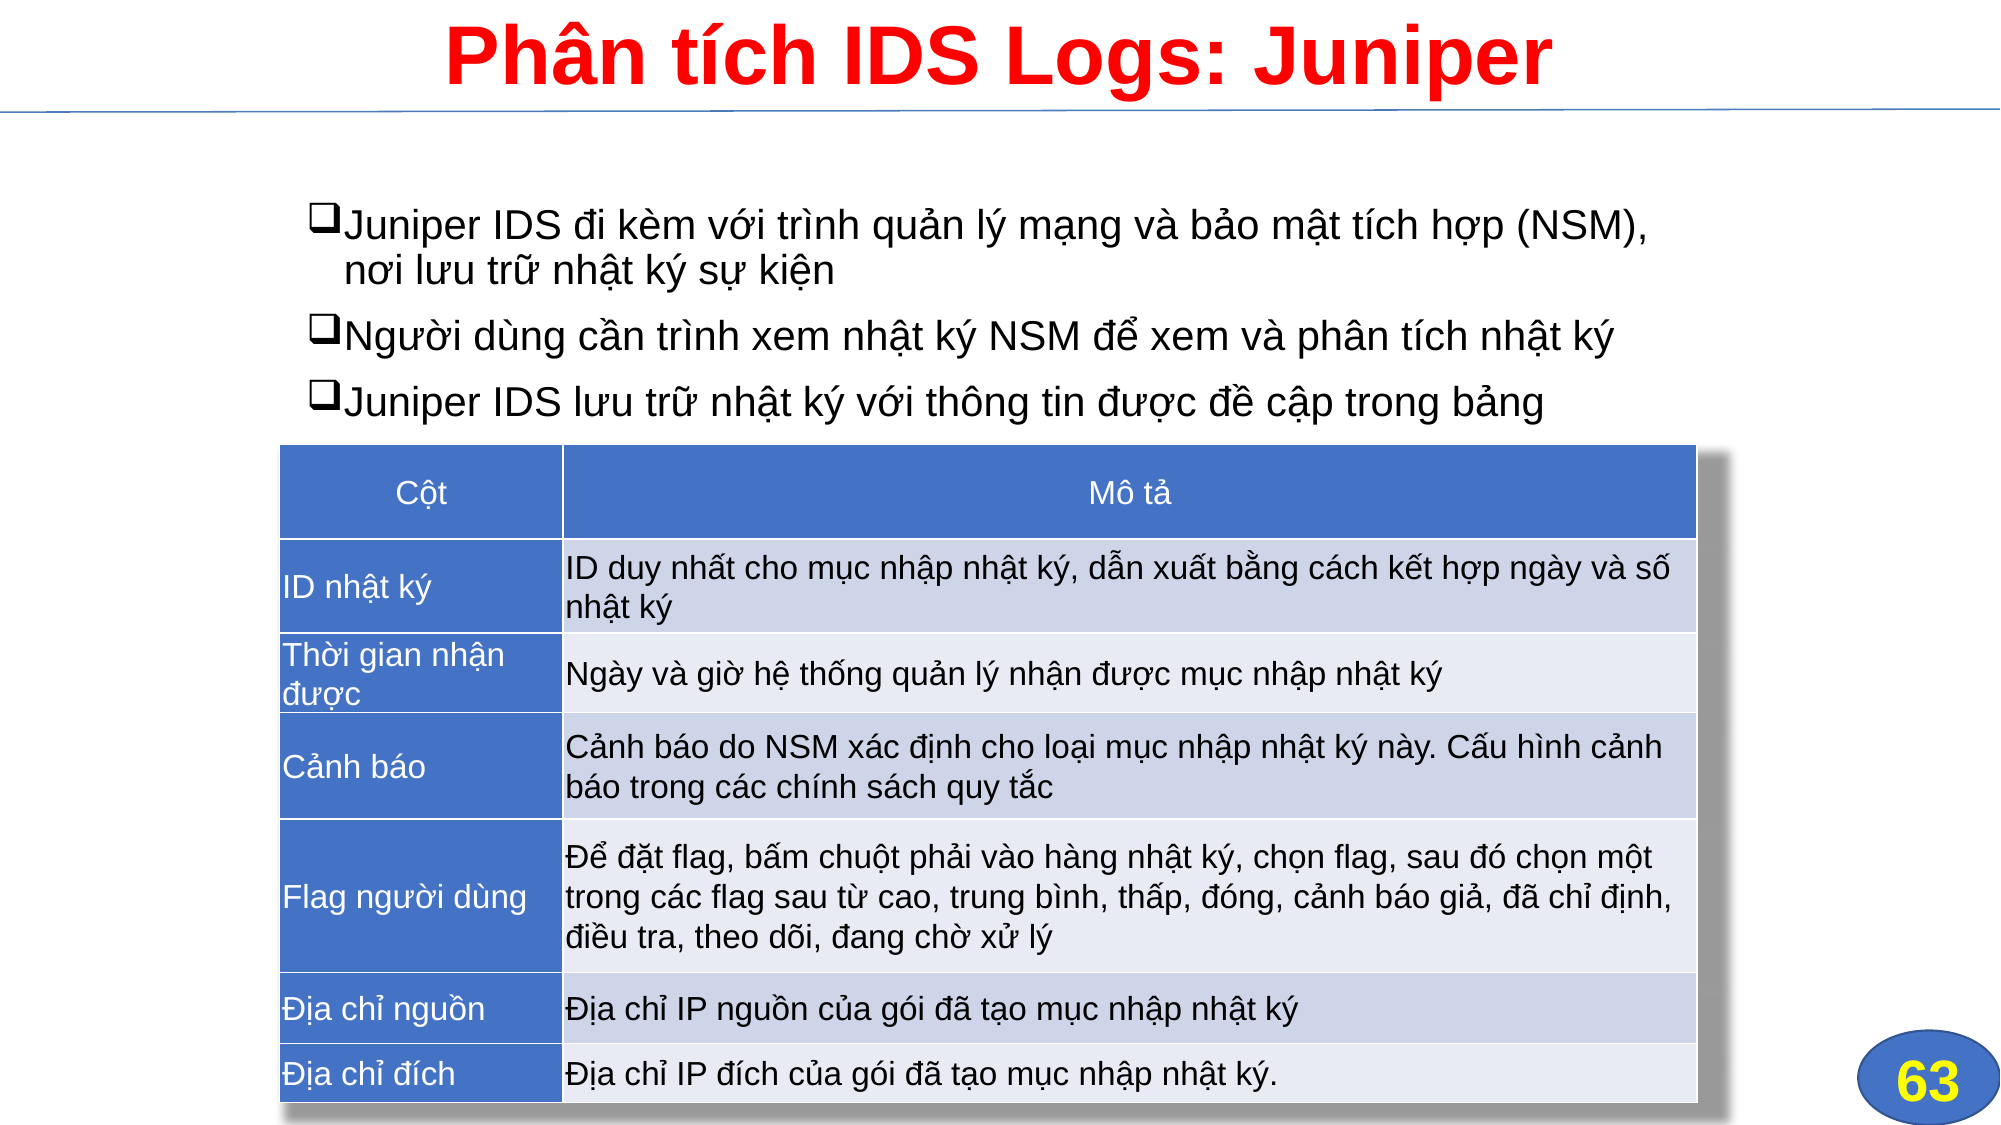

# Phân tích IDS Logs: Juniper
Juniper IDS đi kèm với trình quản lý mạng và bảo mật tích hợp (NSM), nơi lưu trữ nhật ký sự kiện
Người dùng cần trình xem nhật ký NSM để xem và phân tích nhật ký
Juniper IDS lưu trữ nhật ký với thông tin được đề cập trong bảng

| Cột | Mô tả |
| --- | --- |
| ID nhật ký | ID duy nhất cho mục nhập nhật ký, dẫn xuất bằng cách kết hợp ngày và số nhật ký |
| Thời gian nhận được | Ngày và giờ hệ thống quản lý nhận được mục nhập nhật ký |
| Cảnh báo | Cảnh báo do NSM xác định cho loại mục nhập nhật ký này. Cấu hình cảnh báo trong các chính sách quy tắc |
| Flag người dùng | Để đặt flag, bấm chuột phải vào hàng nhật ký, chọn flag, sau đó chọn một trong các flag sau từ cao, trung bình, thấp, đóng, cảnh báo giả, đã chỉ định, điều tra, theo dõi, đang chờ xử lý |
| Địa chỉ nguồn | Địa chỉ IP nguồn của gói đã tạo mục nhập nhật ký |
| Địa chỉ đích | Địa chỉ IP đích của gói đã tạo mục nhập nhật ký. |
63